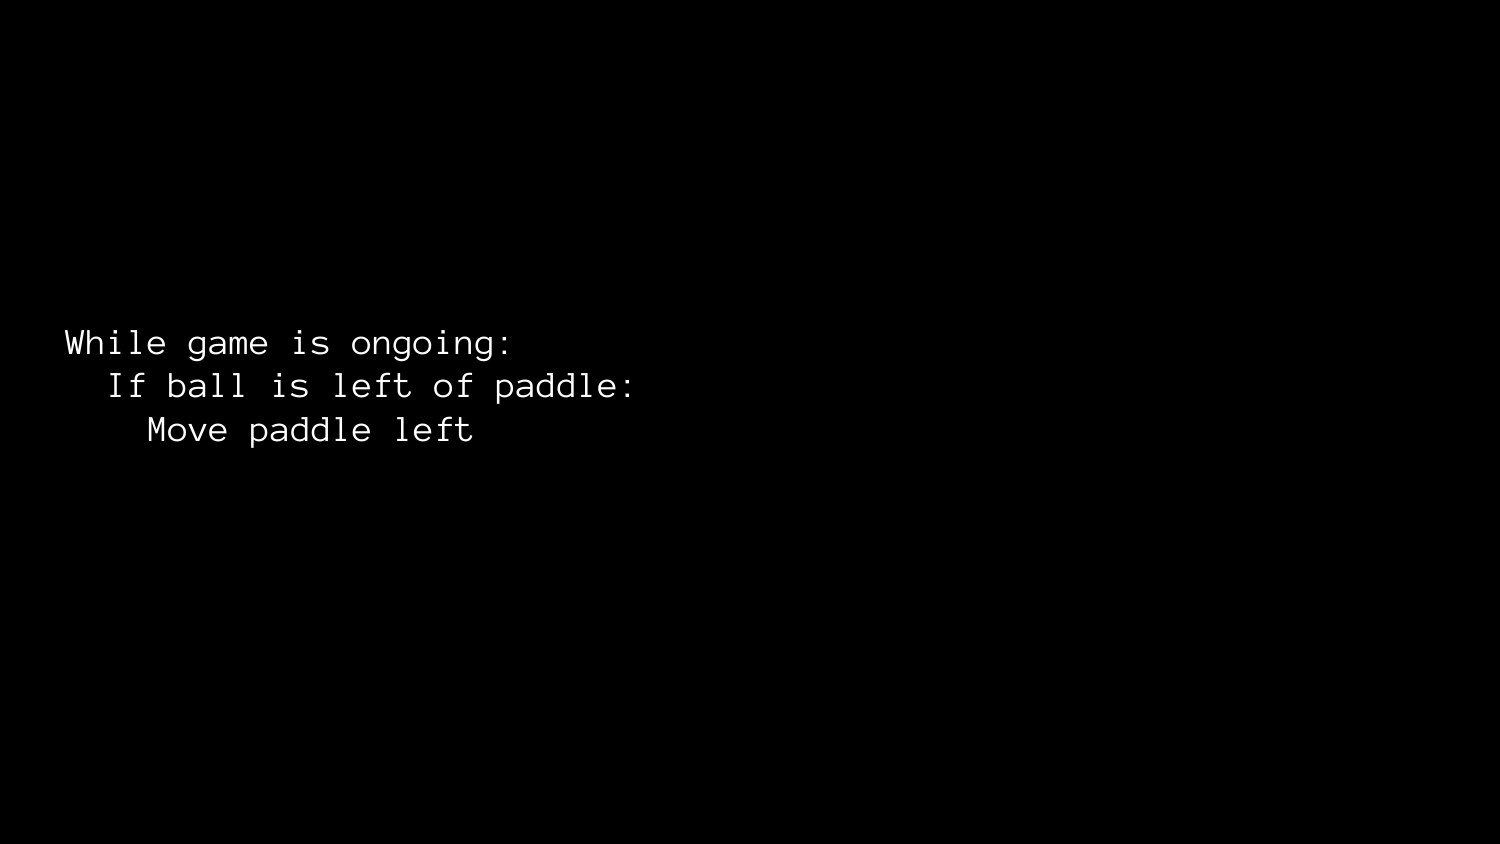

While game is ongoing:
  If ball is left of paddle:
    Move paddle left